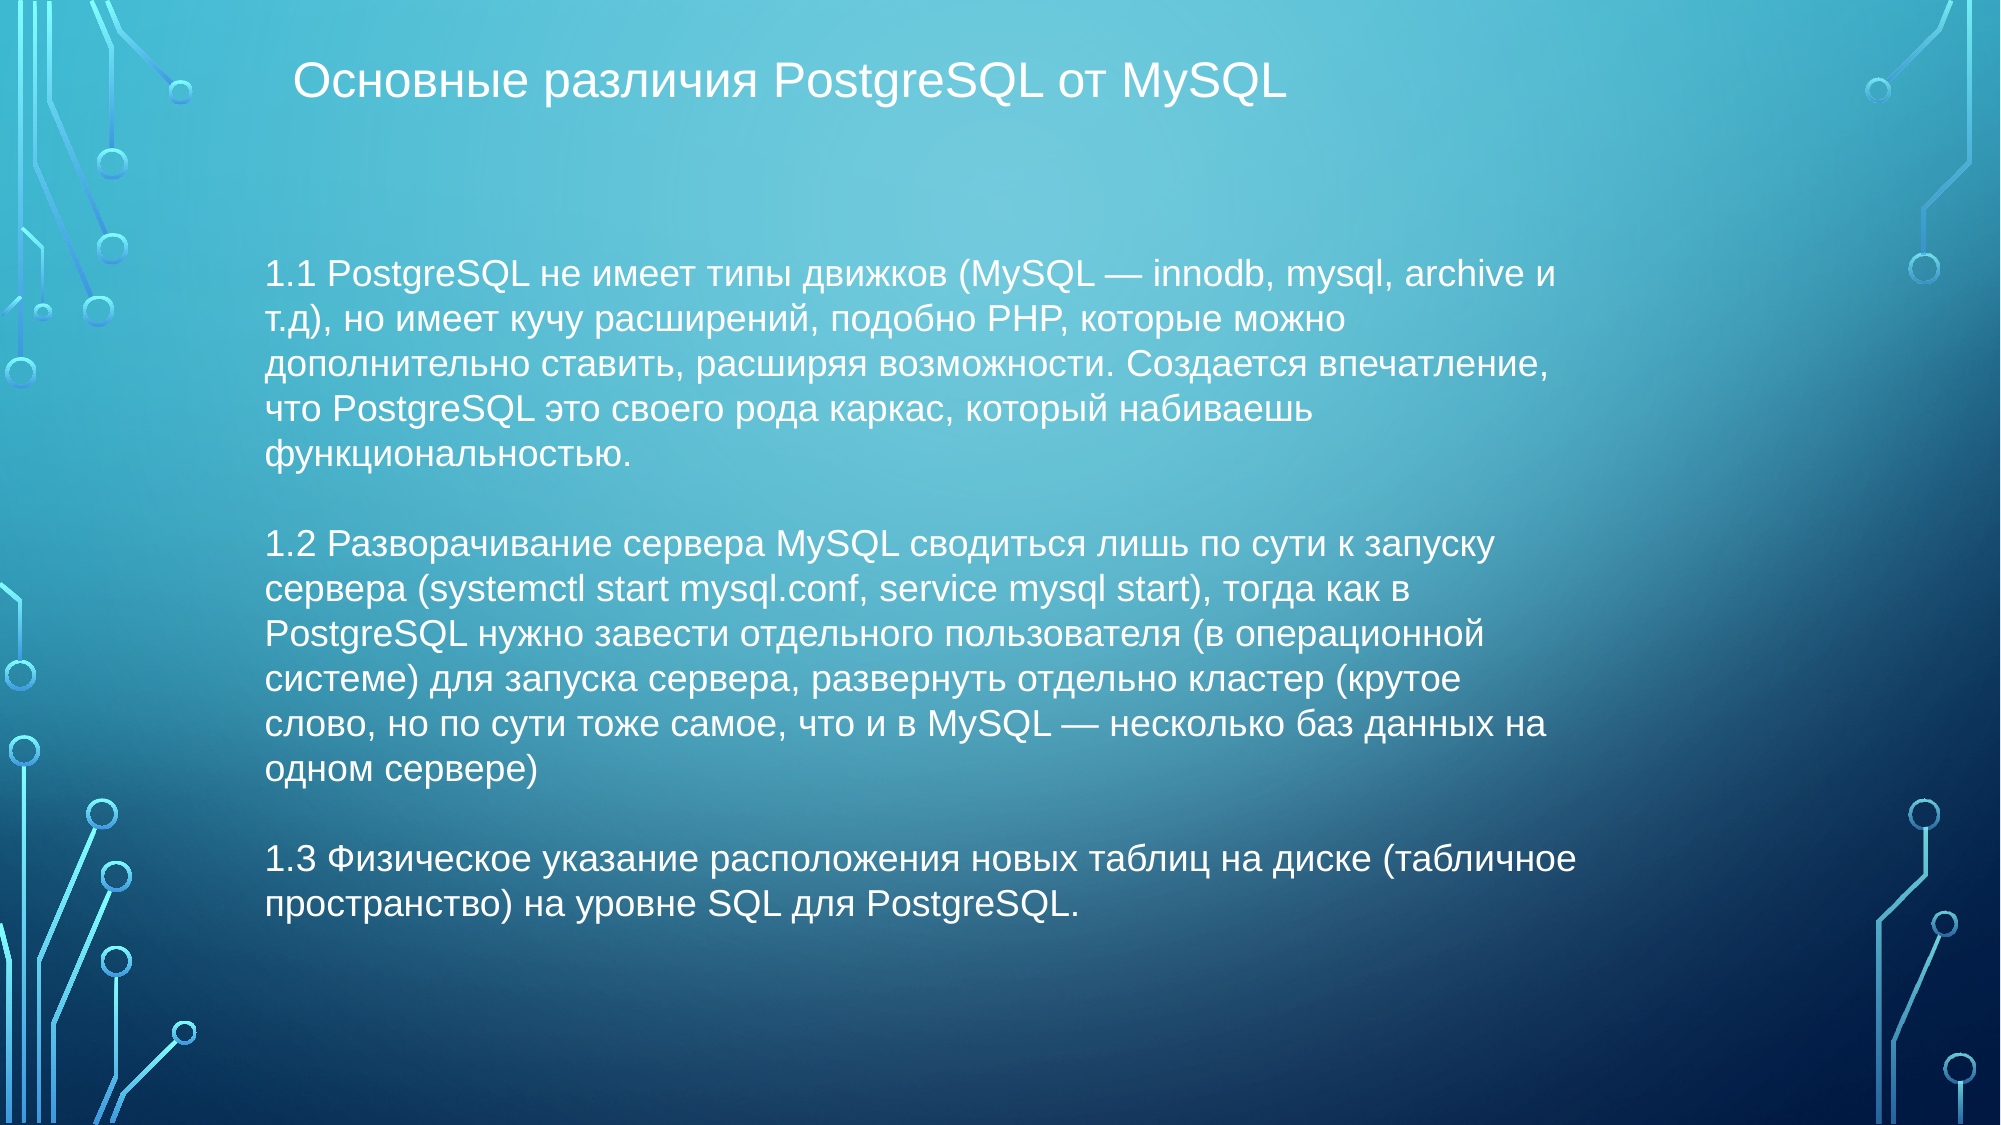

Основные различия PostgreSQL от MySQL
1.1 PostgreSQL не имеет типы движков (MySQL — innodb, mysql, archive и т.д), но имеет кучу расширений, подобно PHP, которые можно дополнительно ставить, расширяя возможности. Создается впечатление, что PostgreSQL это своего рода каркас, который набиваешь функциональностью.
1.2 Разворачивание сервера MySQL сводиться лишь по сути к запуску сервера (systemctl start mysql.conf, service mysql start), тогда как в PostgreSQL нужно завести отдельного пользователя (в операционной системе) для запуска сервера, развернуть отдельно кластер (крутое слово, но по сути тоже самое, что и в MySQL — несколько баз данных на одном сервере)
1.3 Физическое указание расположения новых таблиц на диске (табличное пространство) на уровне SQL для PostgreSQL.